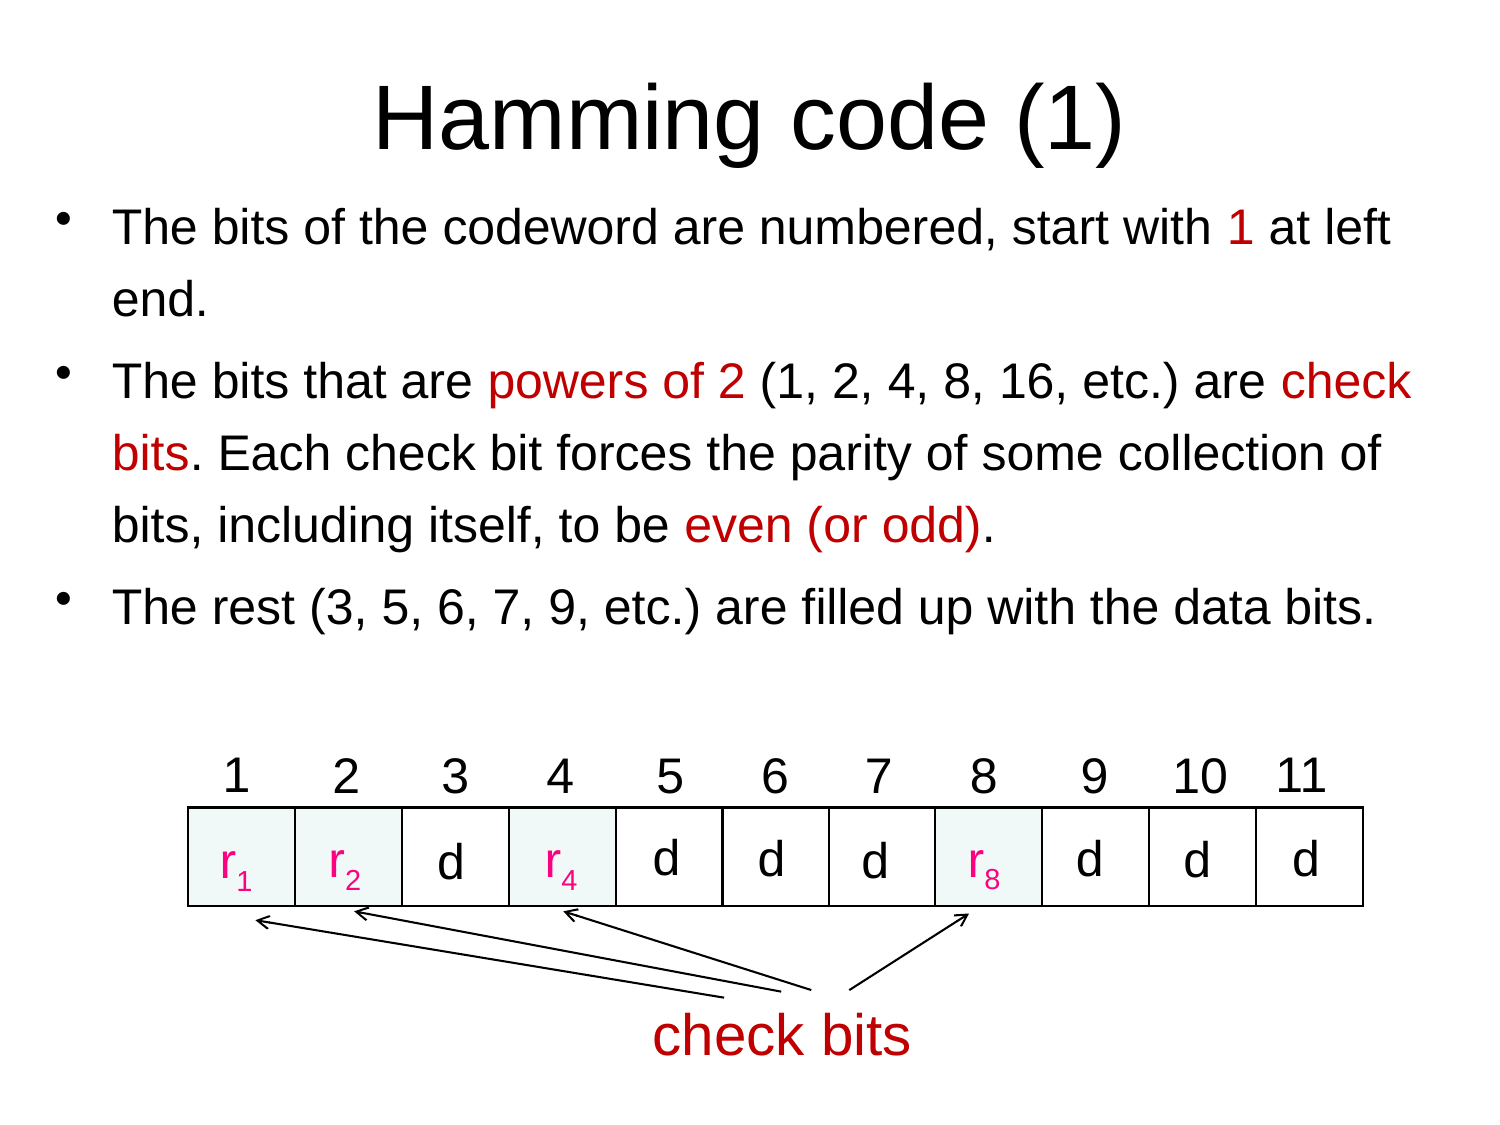

# Hamming code (1)
The bits of the codeword are numbered, start with 1 at left end.
The bits that are powers of 2 (1, 2, 4, 8, 16, etc.) are check bits. Each check bit forces the parity of some collection of bits, including itself, to be even (or odd).
The rest (3, 5, 6, 7, 9, etc.) are filled up with the data bits.

1
11
2
3
4
5
6
7
8
9
10
d
r8
r2
r4

r1

d

d

d
d
d
d
check bits